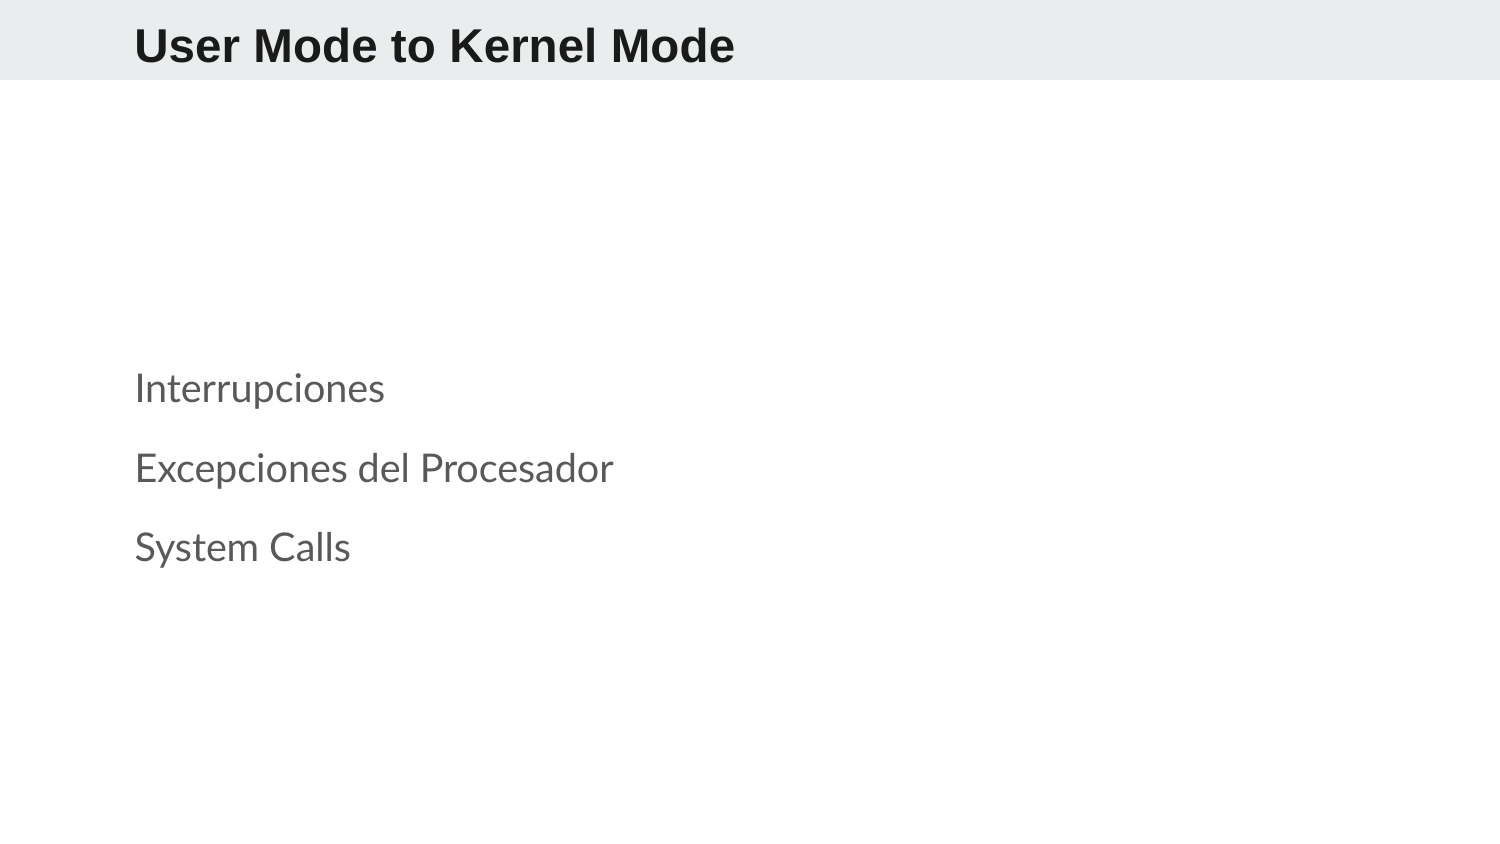

# User Mode to Kernel Mode
Interrupciones
Excepciones del Procesador
System Calls